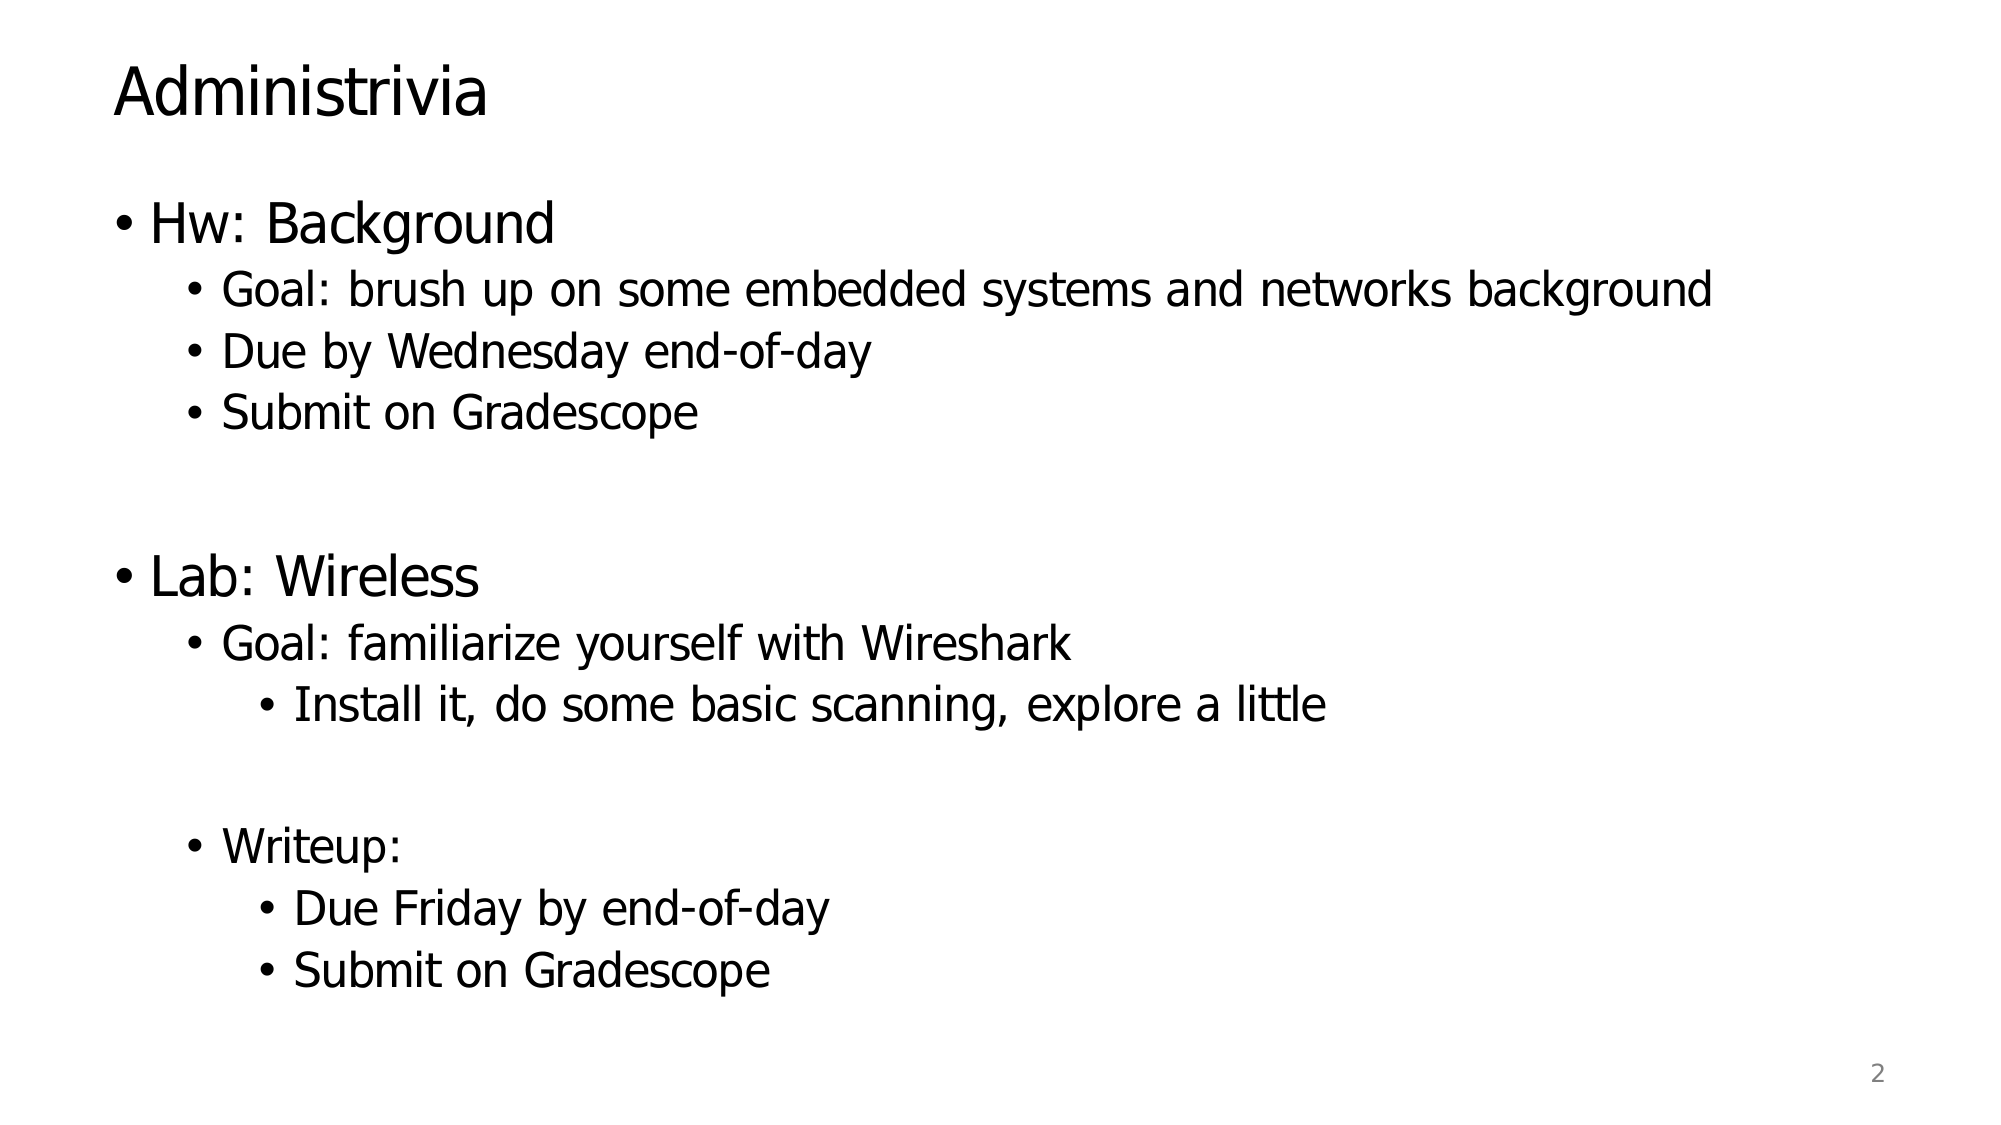

# Administrivia
Hw: Background
Goal: brush up on some embedded systems and networks background
Due by Wednesday end-of-day
Submit on Gradescope

Lab: Wireless
Goal: familiarize yourself with Wireshark
Install it, do some basic scanning, explore a little

Writeup:
Due Friday by end-of-day
Submit on Gradescope
2